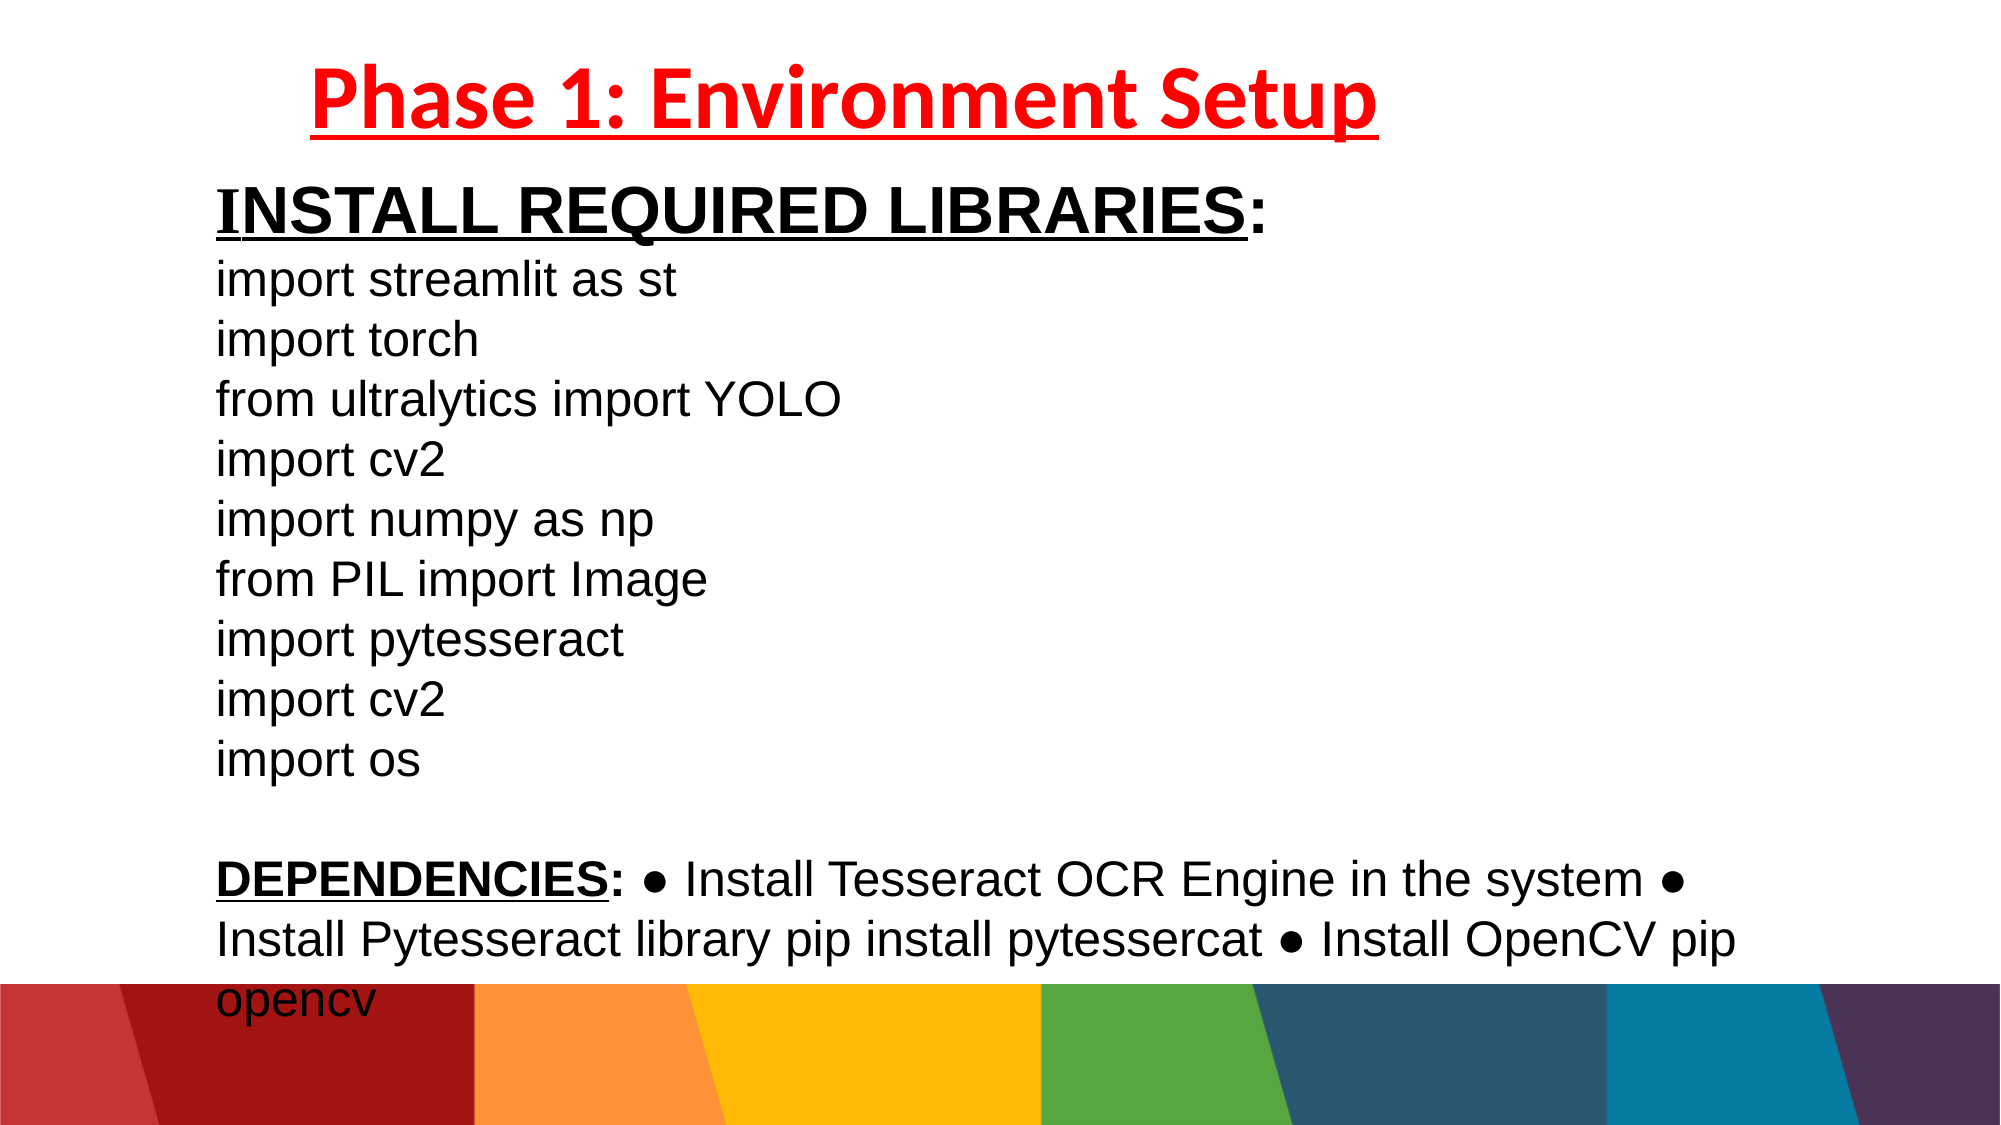

# Phase 1: Environment Setup
INSTALL REQUIRED LIBRARIES:
import streamlit as st
import torch
from ultralytics import YOLO
import cv2
import numpy as np
from PIL import Image
import pytesseract
import cv2
import os

DEPENDENCIES: ● Install Tesseract OCR Engine in the system ● Install Pytesseract library pip install pytessercat ● Install OpenCV pip opencv